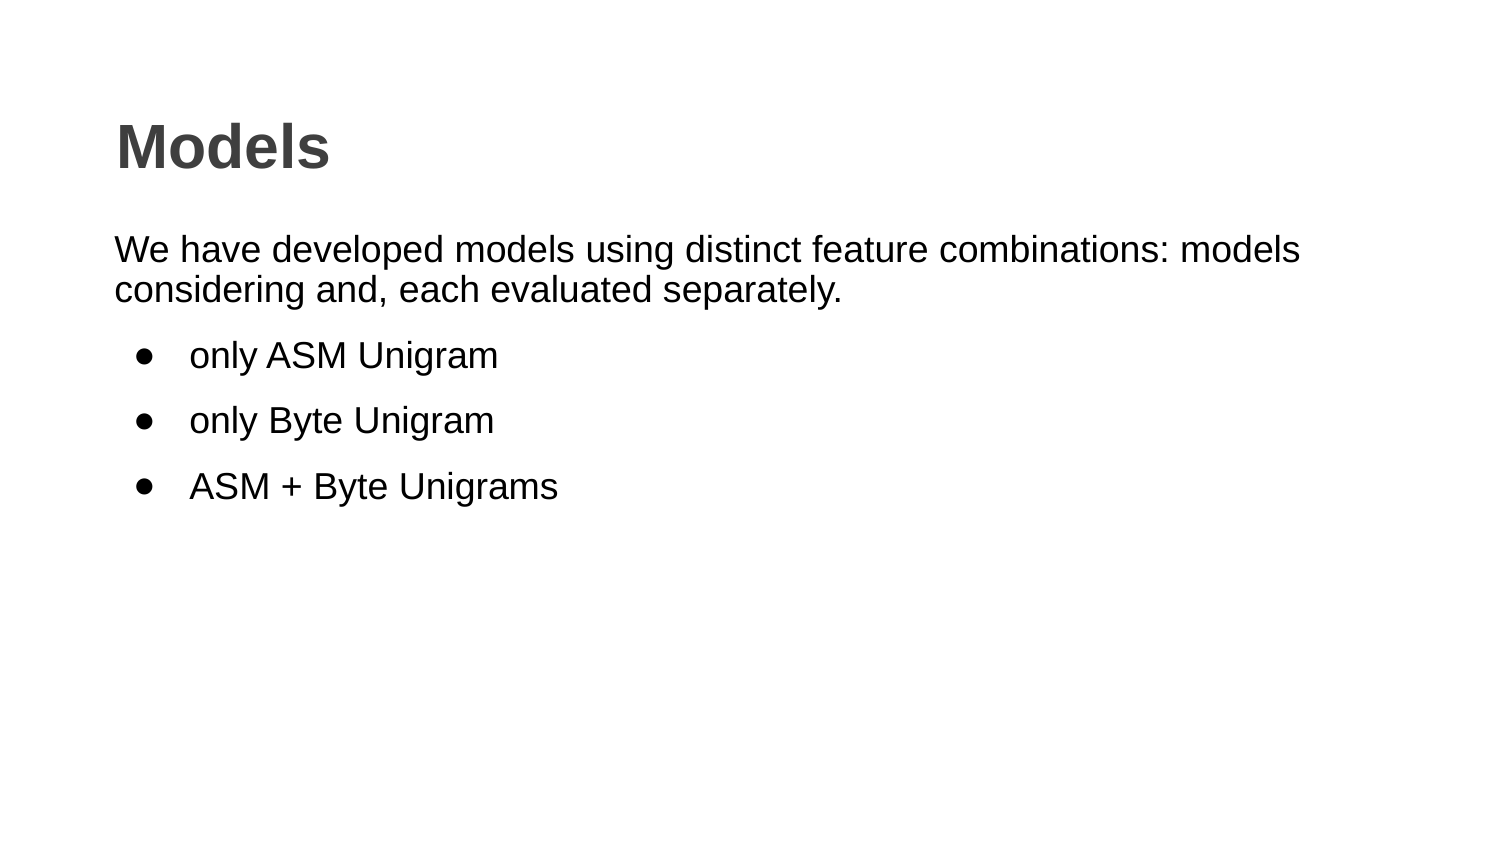

# Models
We have developed models using distinct feature combinations: models considering and, each evaluated separately.
only ASM Unigram
only Byte Unigram
ASM + Byte Unigrams